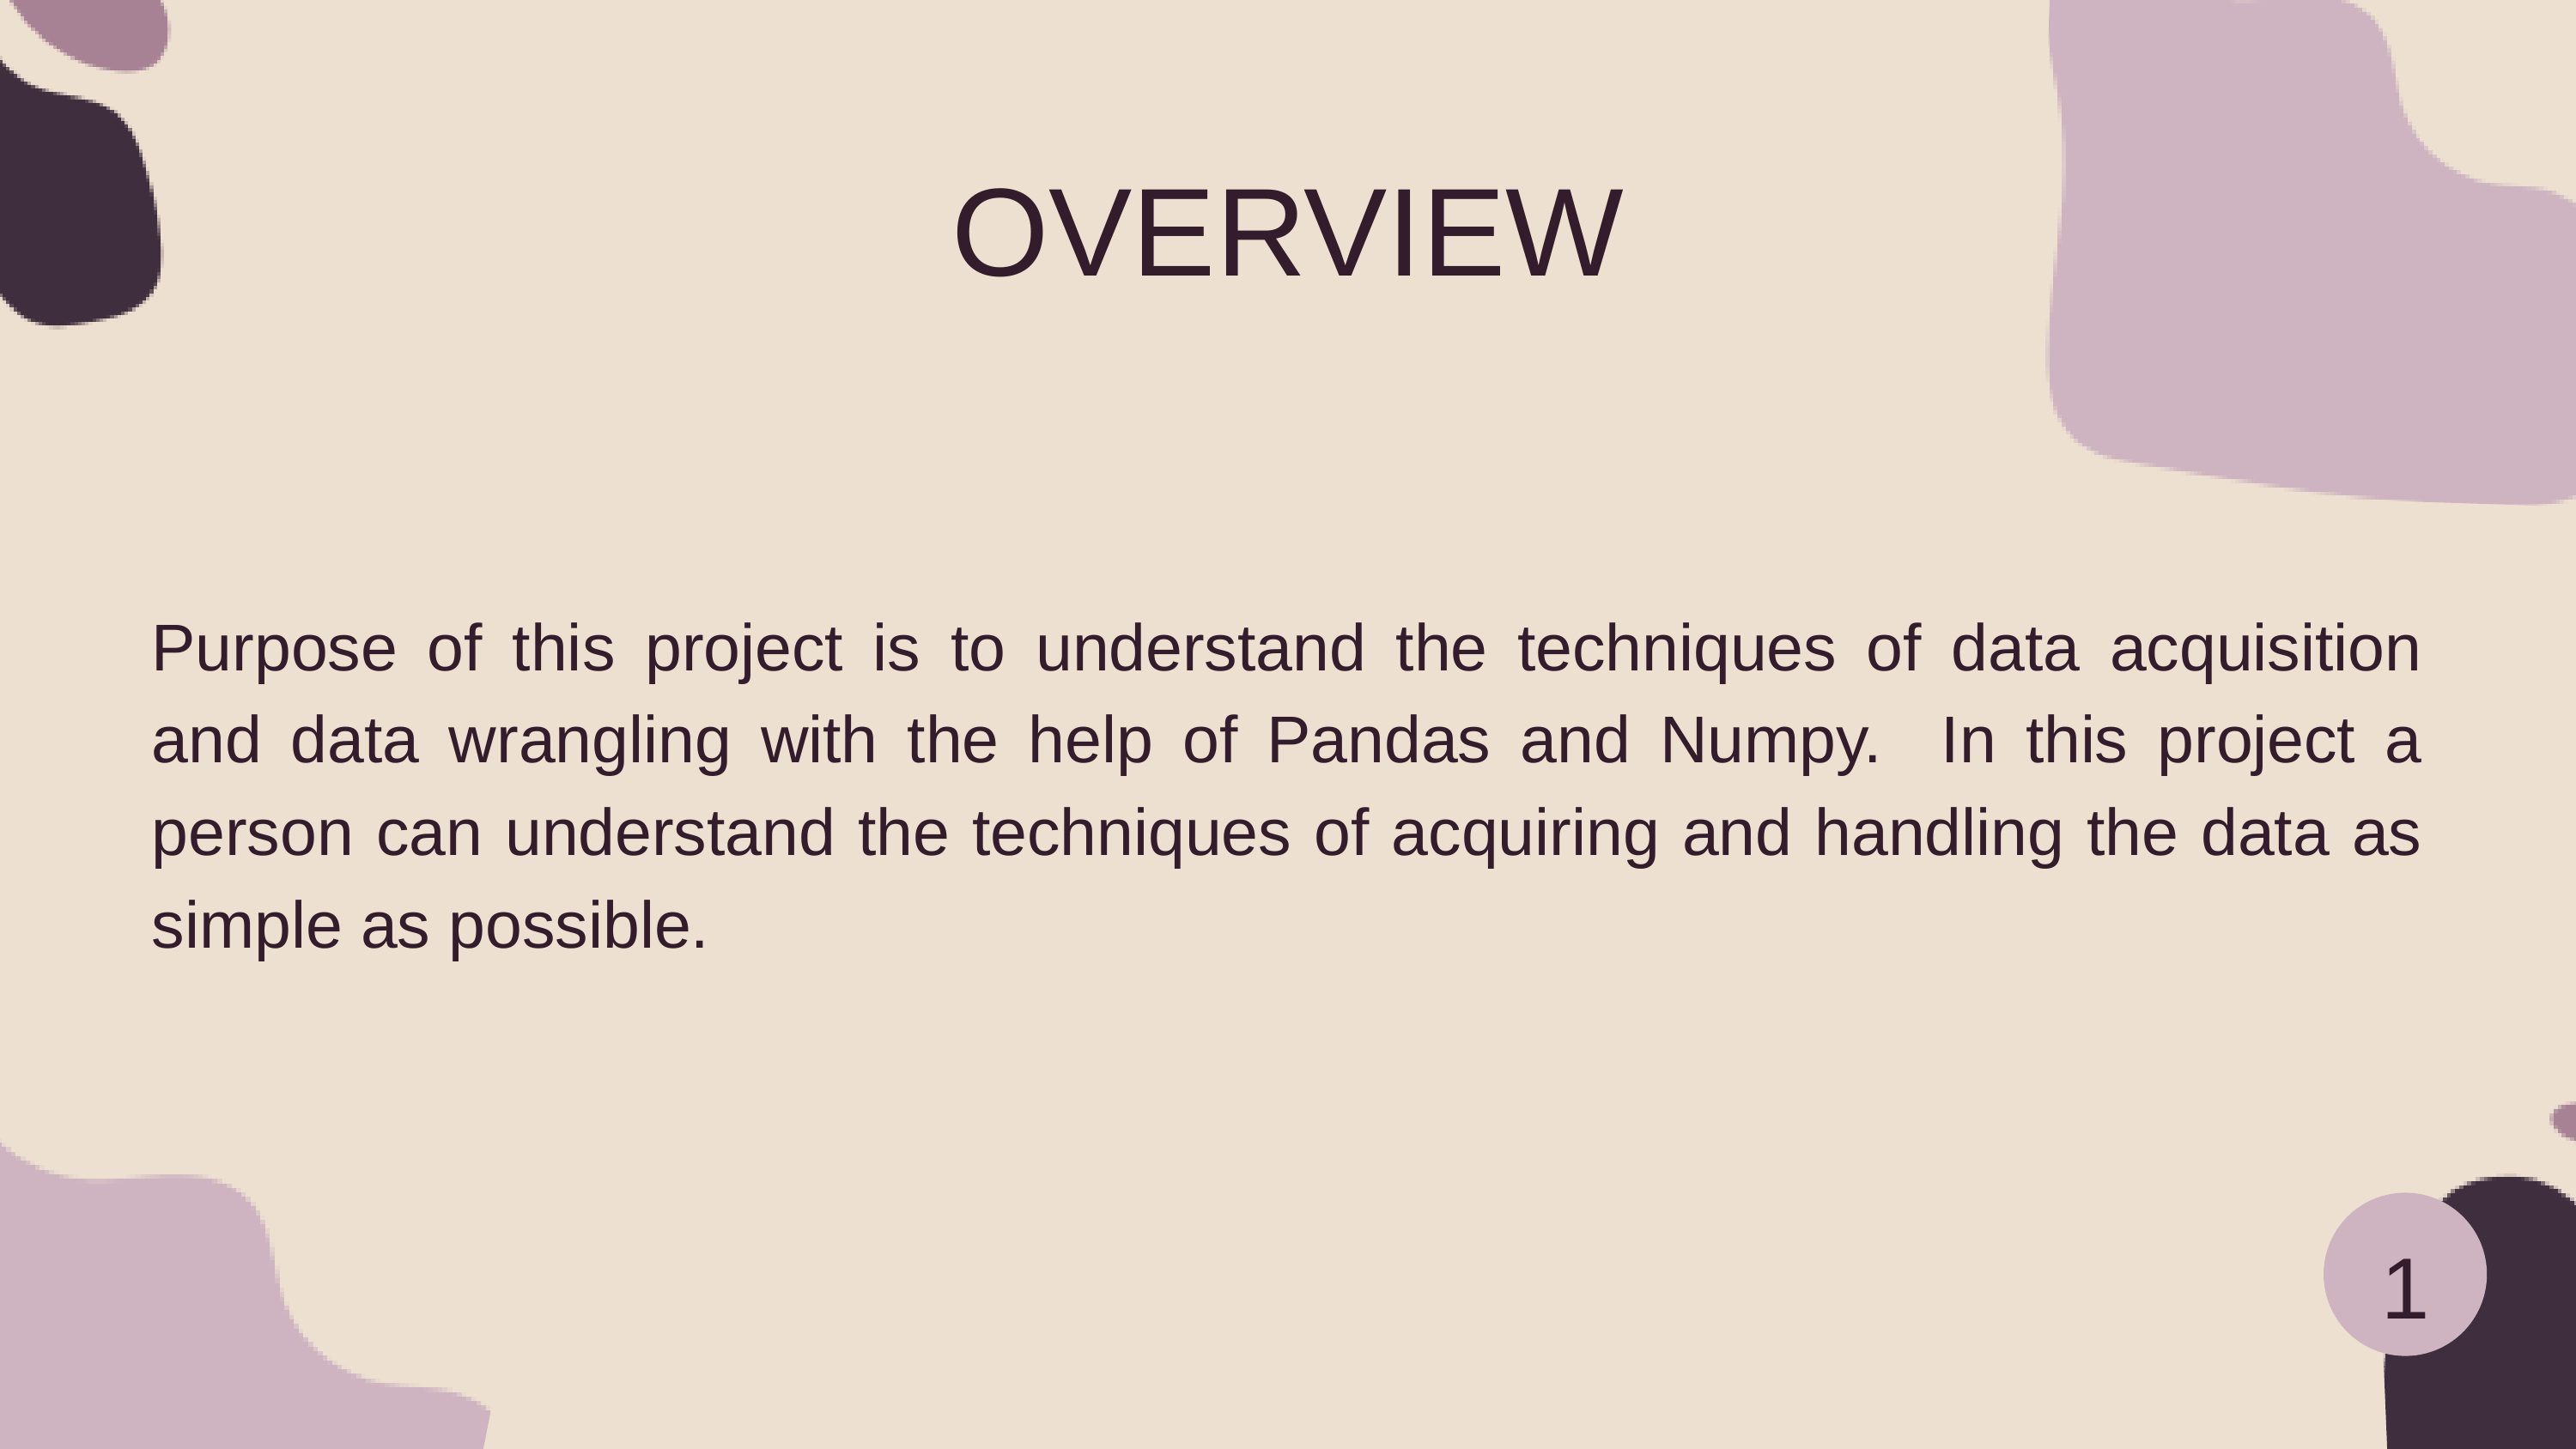

OVERVIEW
Purpose of this project is to understand the techniques of data acquisition and data wrangling with the help of Pandas and Numpy.  In this project a person can understand the techniques of acquiring and handling the data as simple as possible.

1